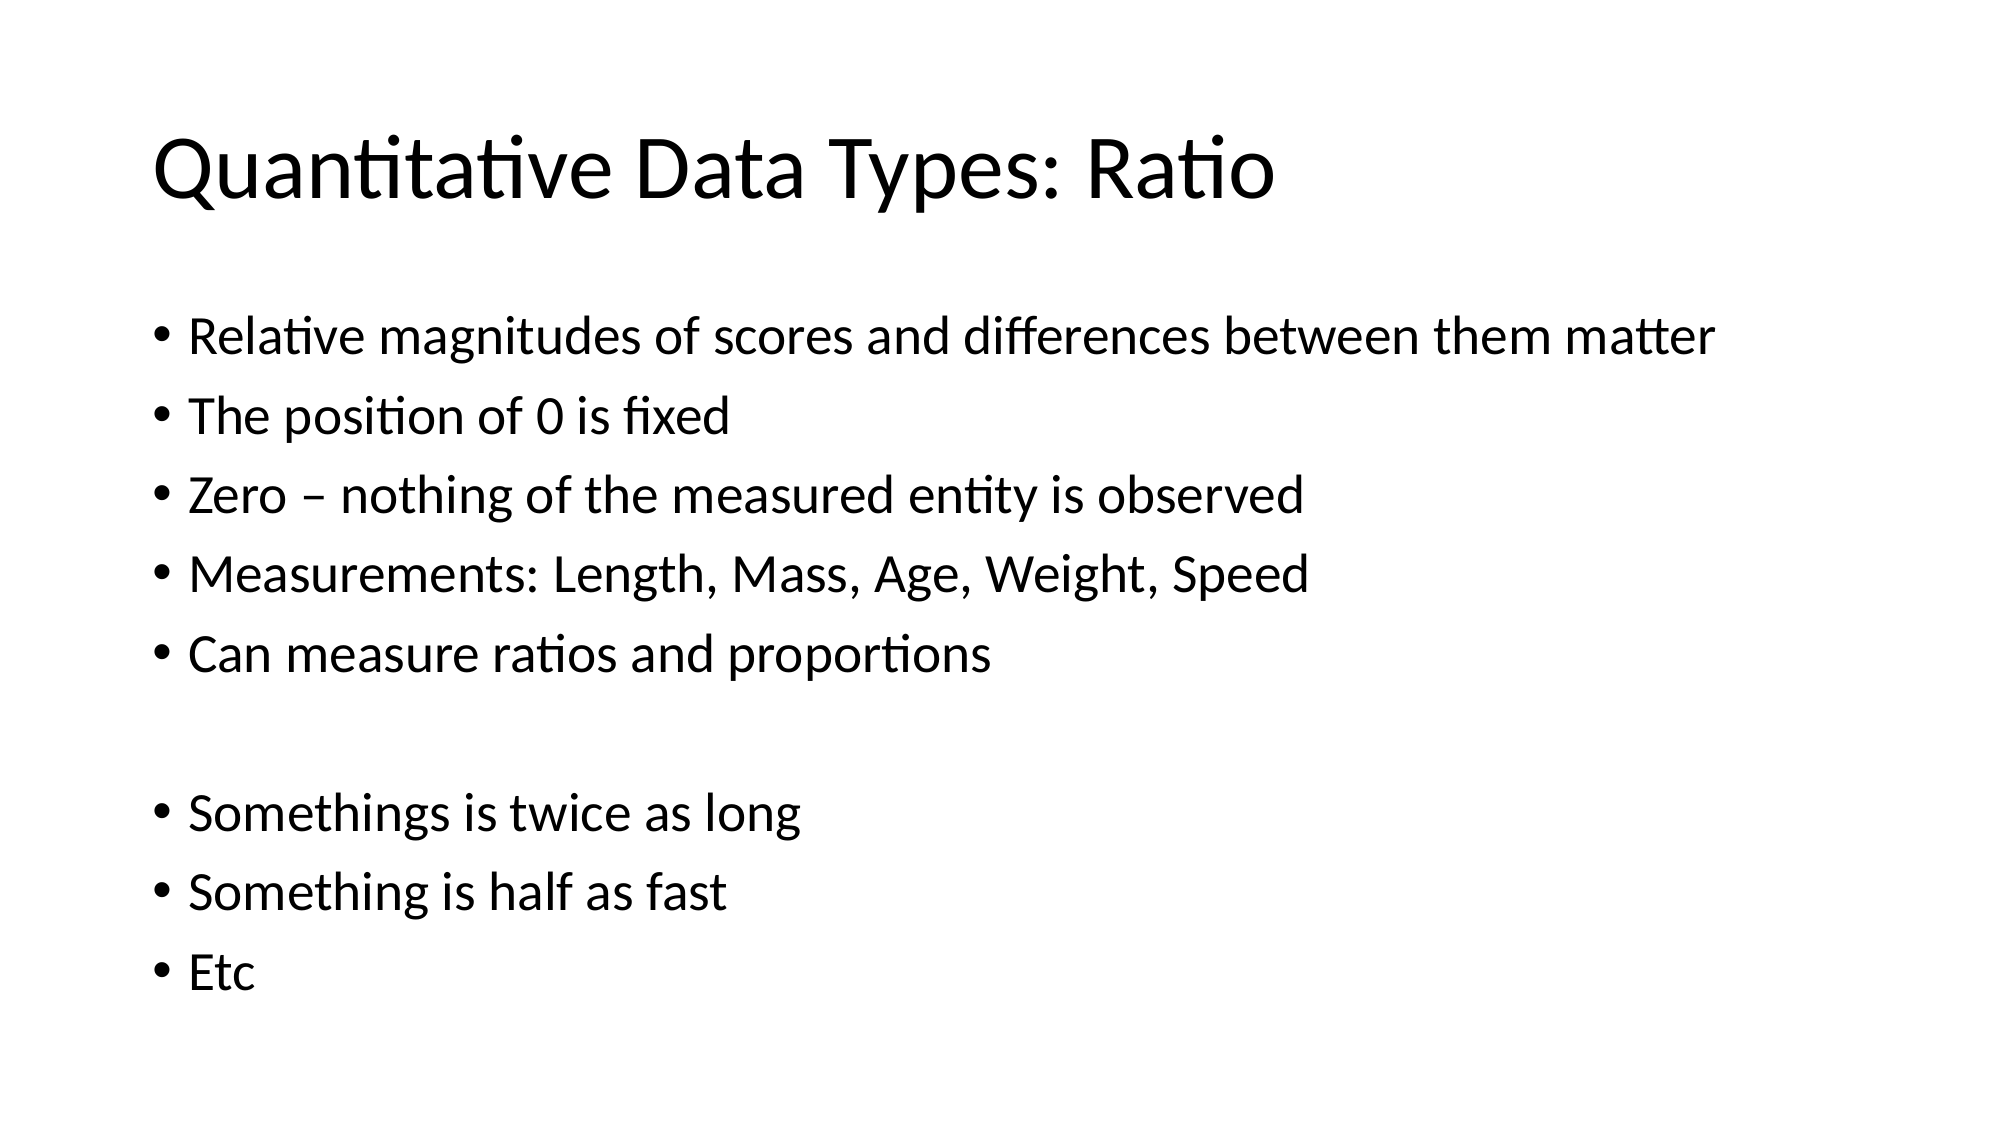

# Quantitative Data Types: Ratio
Relative magnitudes of scores and differences between them matter
The position of 0 is fixed
Zero – nothing of the measured entity is observed
Measurements: Length, Mass, Age, Weight, Speed
Can measure ratios and proportions

Somethings is twice as long
Something is half as fast
Etc